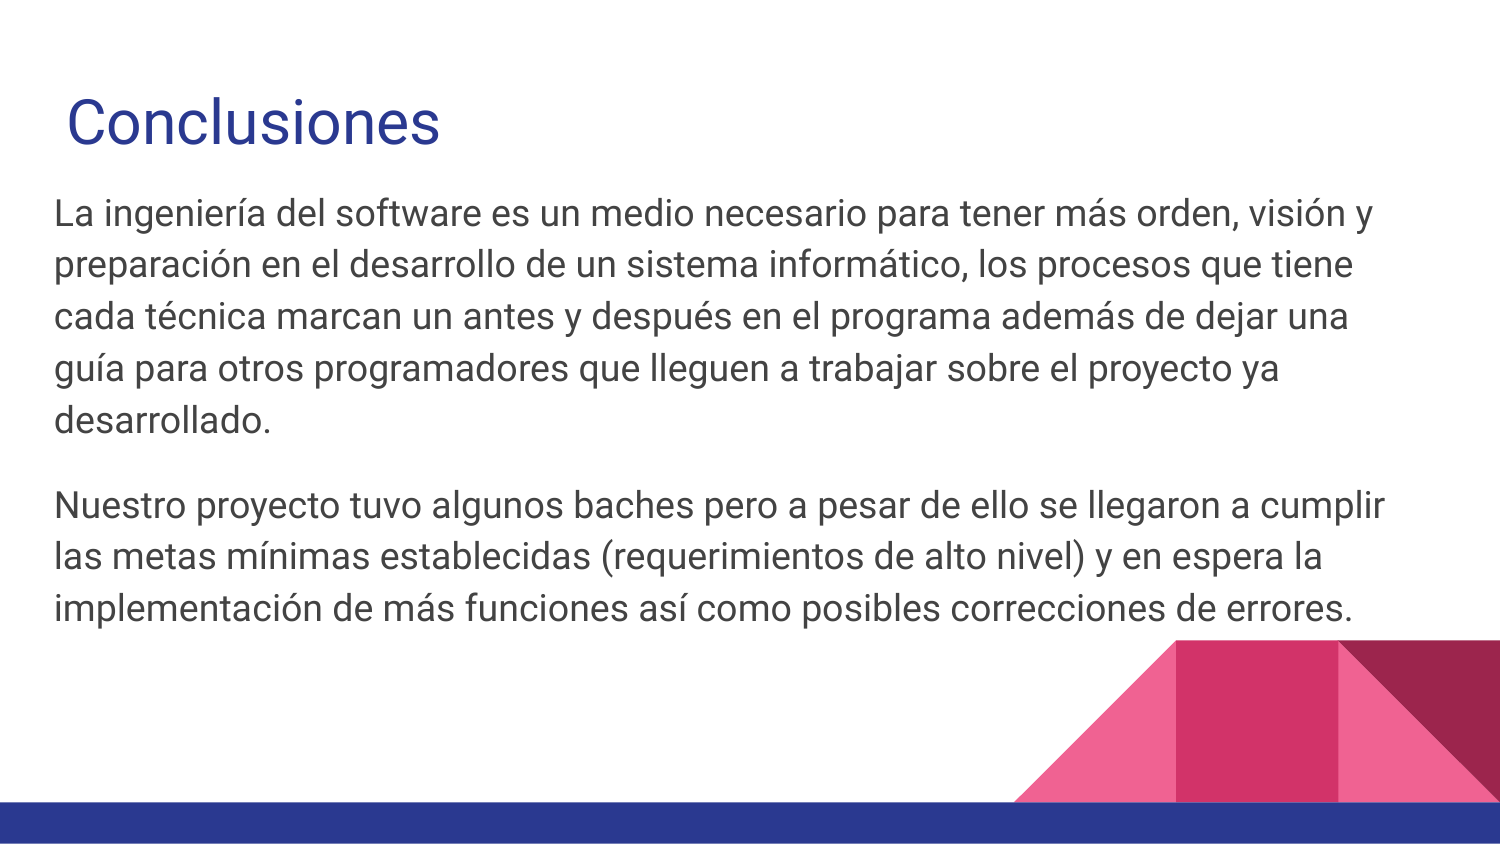

# Conclusiones
La ingeniería del software es un medio necesario para tener más orden, visión y preparación en el desarrollo de un sistema informático, los procesos que tiene cada técnica marcan un antes y después en el programa además de dejar una guía para otros programadores que lleguen a trabajar sobre el proyecto ya desarrollado.
Nuestro proyecto tuvo algunos baches pero a pesar de ello se llegaron a cumplir las metas mínimas establecidas (requerimientos de alto nivel) y en espera la implementación de más funciones así como posibles correcciones de errores.